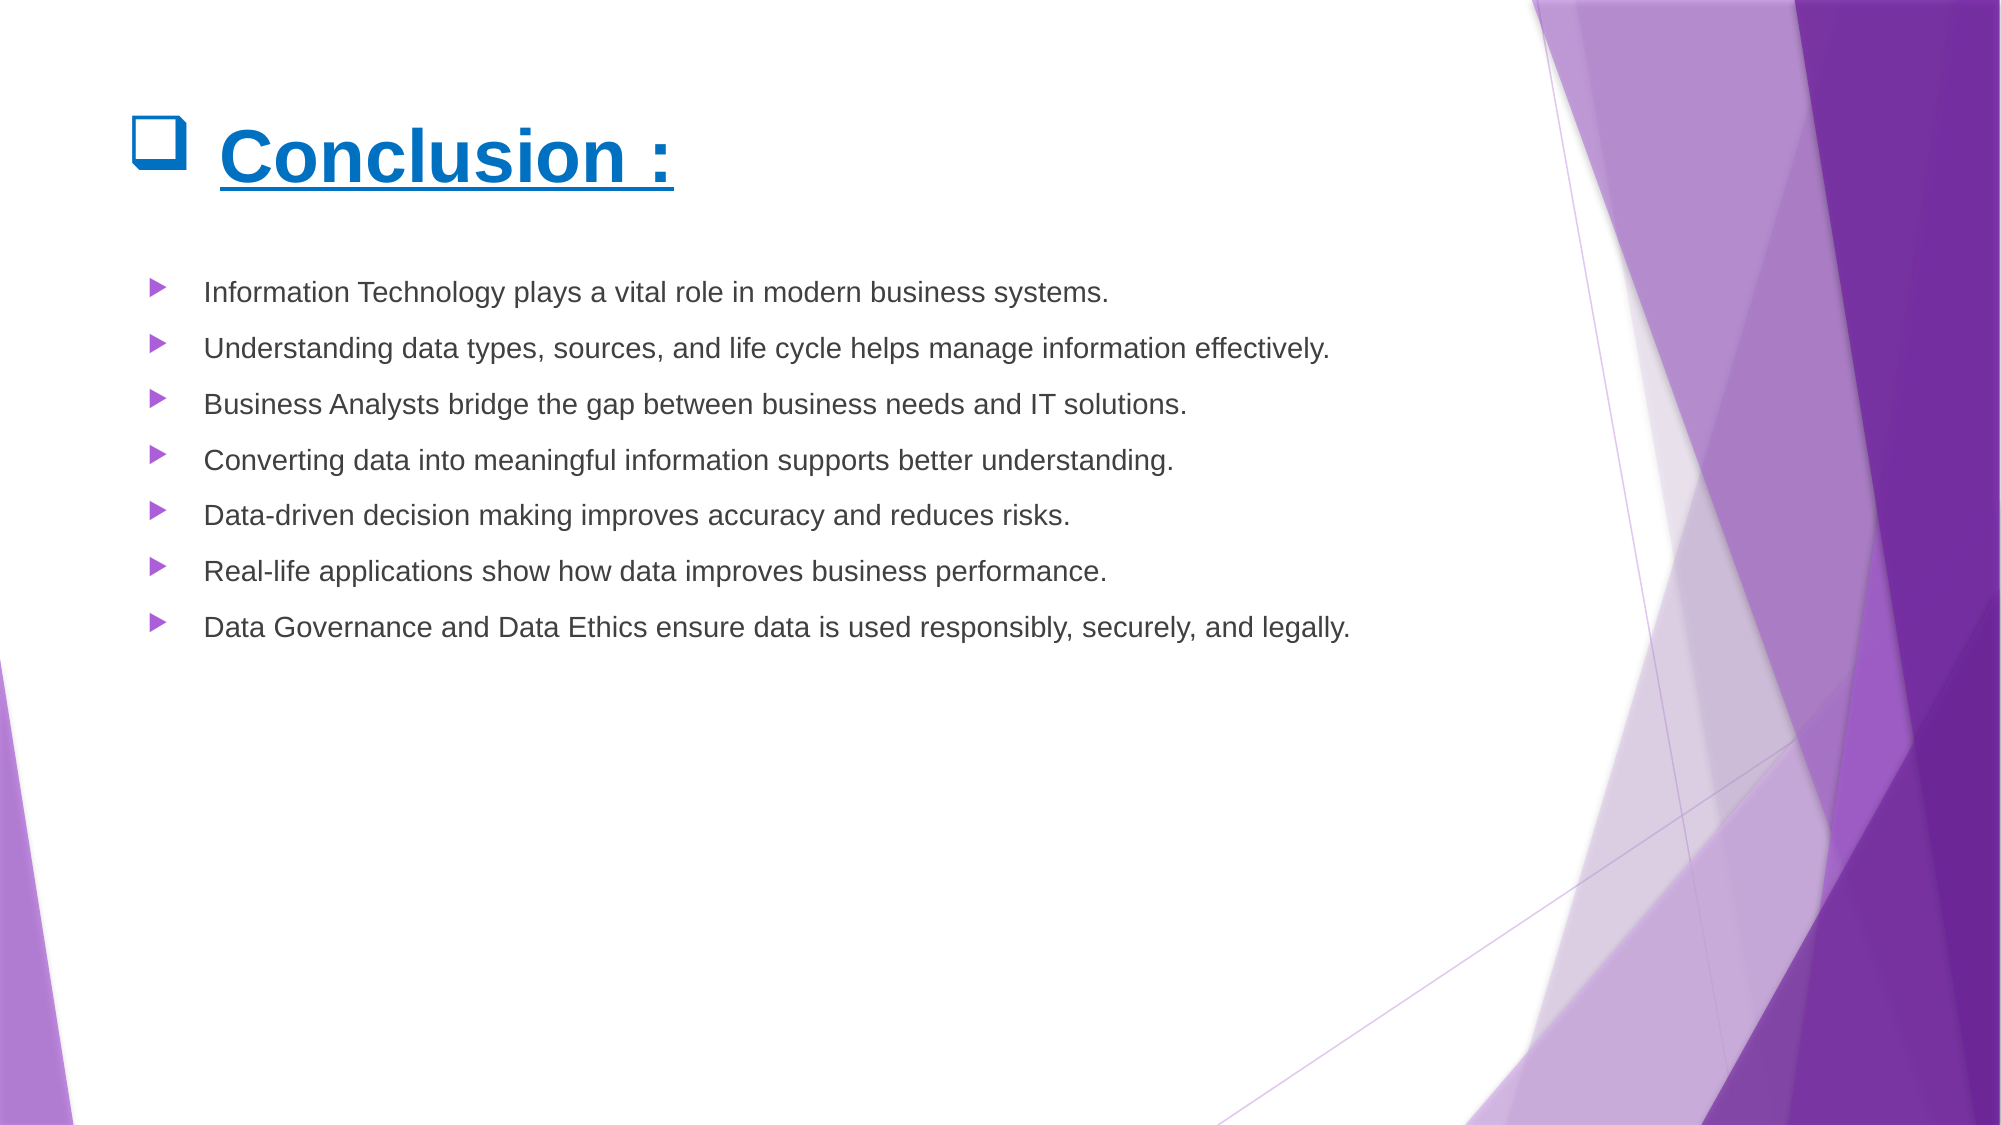

# Conclusion :

Information Technology plays a vital role in modern business systems.
Understanding data types, sources, and life cycle helps manage information effectively.
Business Analysts bridge the gap between business needs and IT solutions.
Converting data into meaningful information supports better understanding.
Data-driven decision making improves accuracy and reduces risks.
Real-life applications show how data improves business performance.
Data Governance and Data Ethics ensure data is used responsibly, securely, and legally.